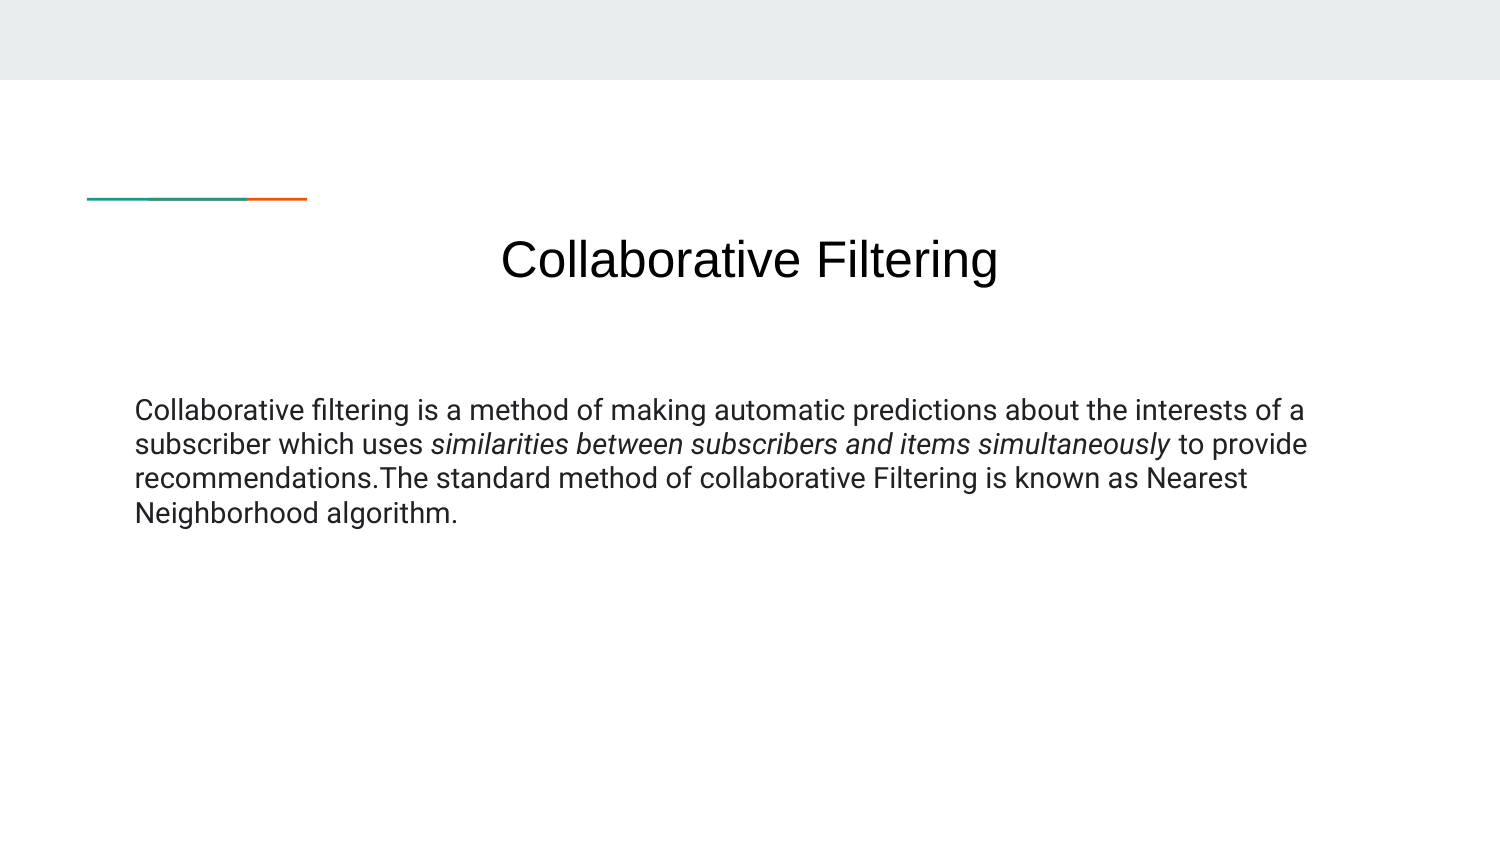

# Collaborative Filtering

Collaborative filtering is a method of making automatic predictions about the interests of a subscriber which uses similarities between subscribers and items simultaneously to provide recommendations.The standard method of collaborative Filtering is known as Nearest Neighborhood algorithm.